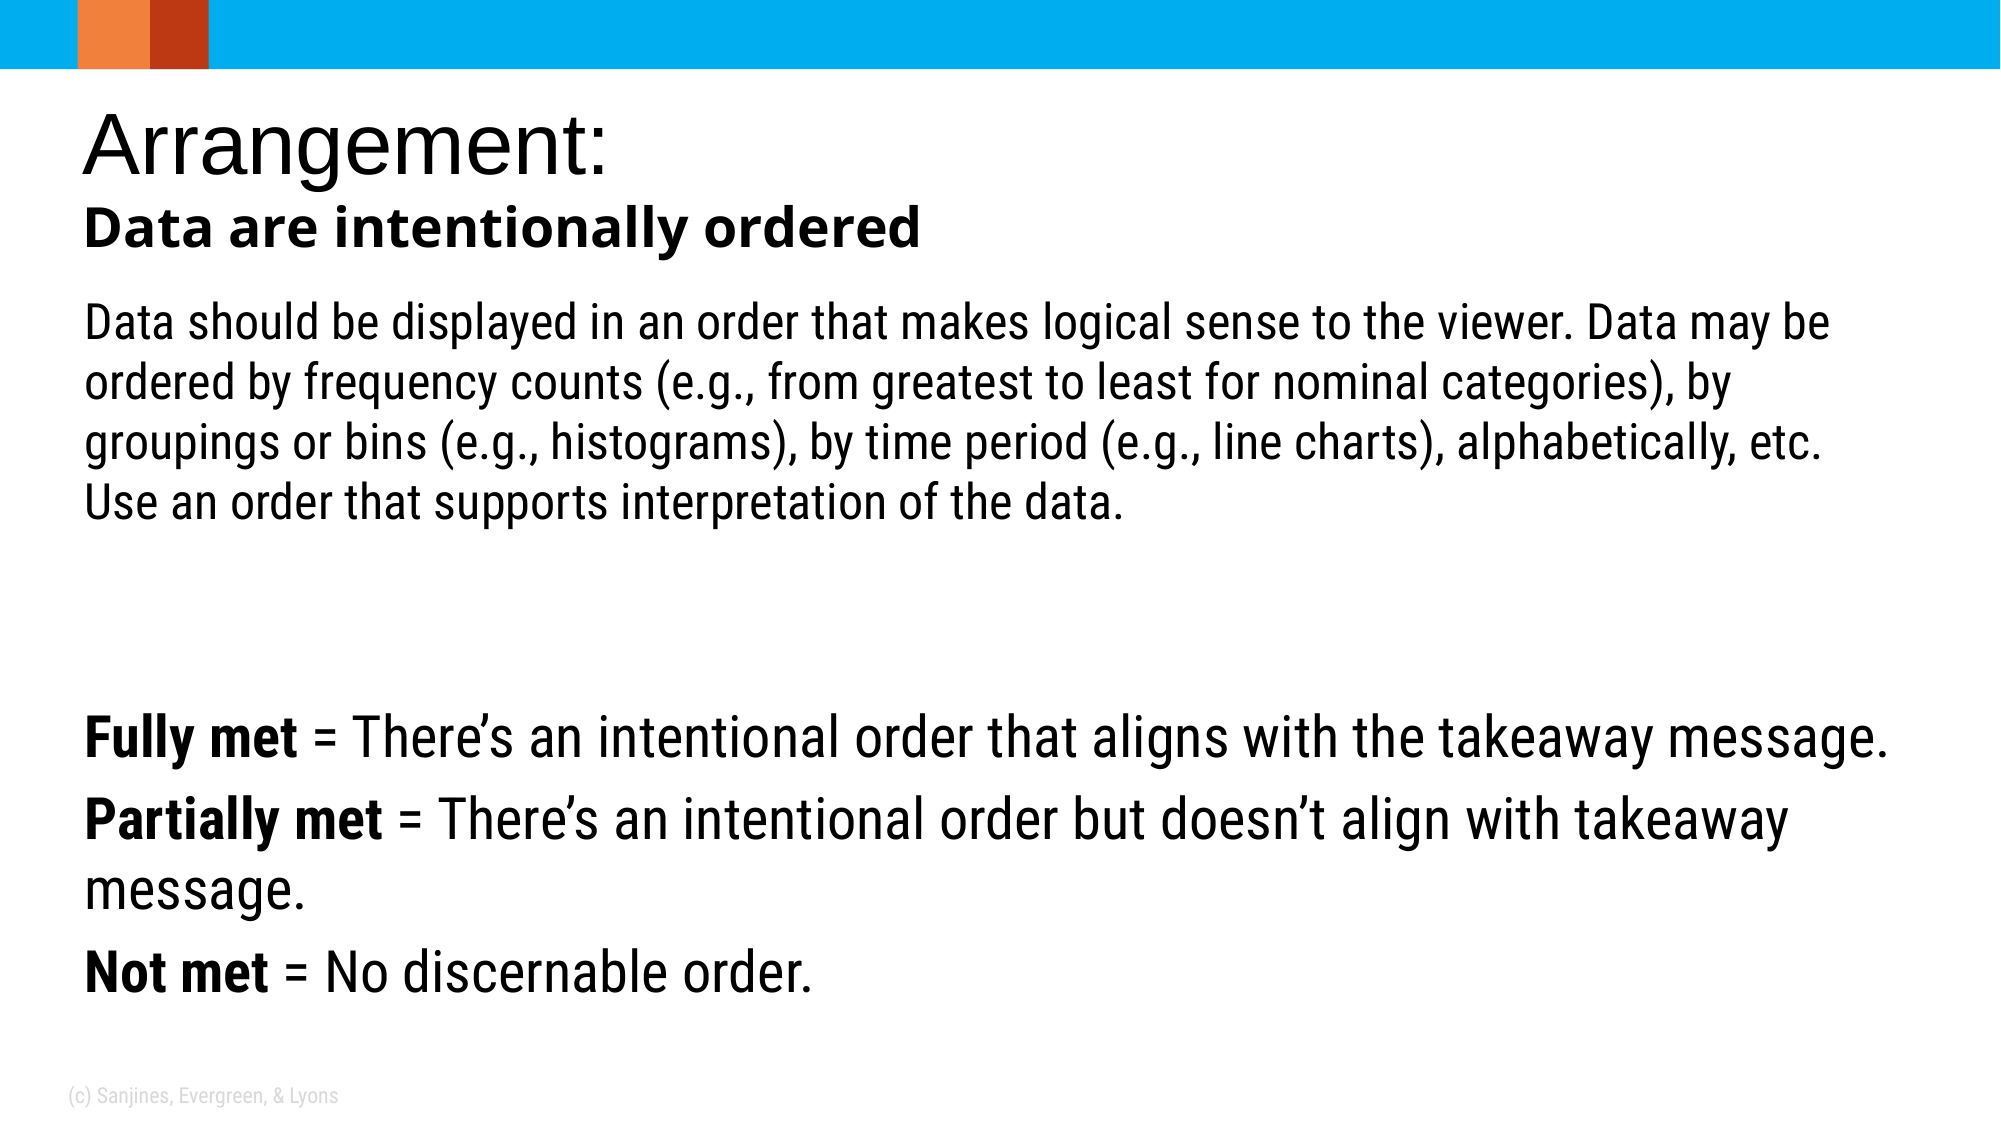

Arrangement:
Data are intentionally ordered
Data should be displayed in an order that makes logical sense to the viewer. Data may be ordered by frequency counts (e.g., from greatest to least for nominal categories), by groupings or bins (e.g., histograms), by time period (e.g., line charts), alphabetically, etc. Use an order that supports interpretation of the data.
Fully met = There’s an intentional order that aligns with the takeaway message.
Partially met = There’s an intentional order but doesn’t align with takeaway message.
Not met = No discernable order.
(c) Sanjines, Evergreen, & Lyons